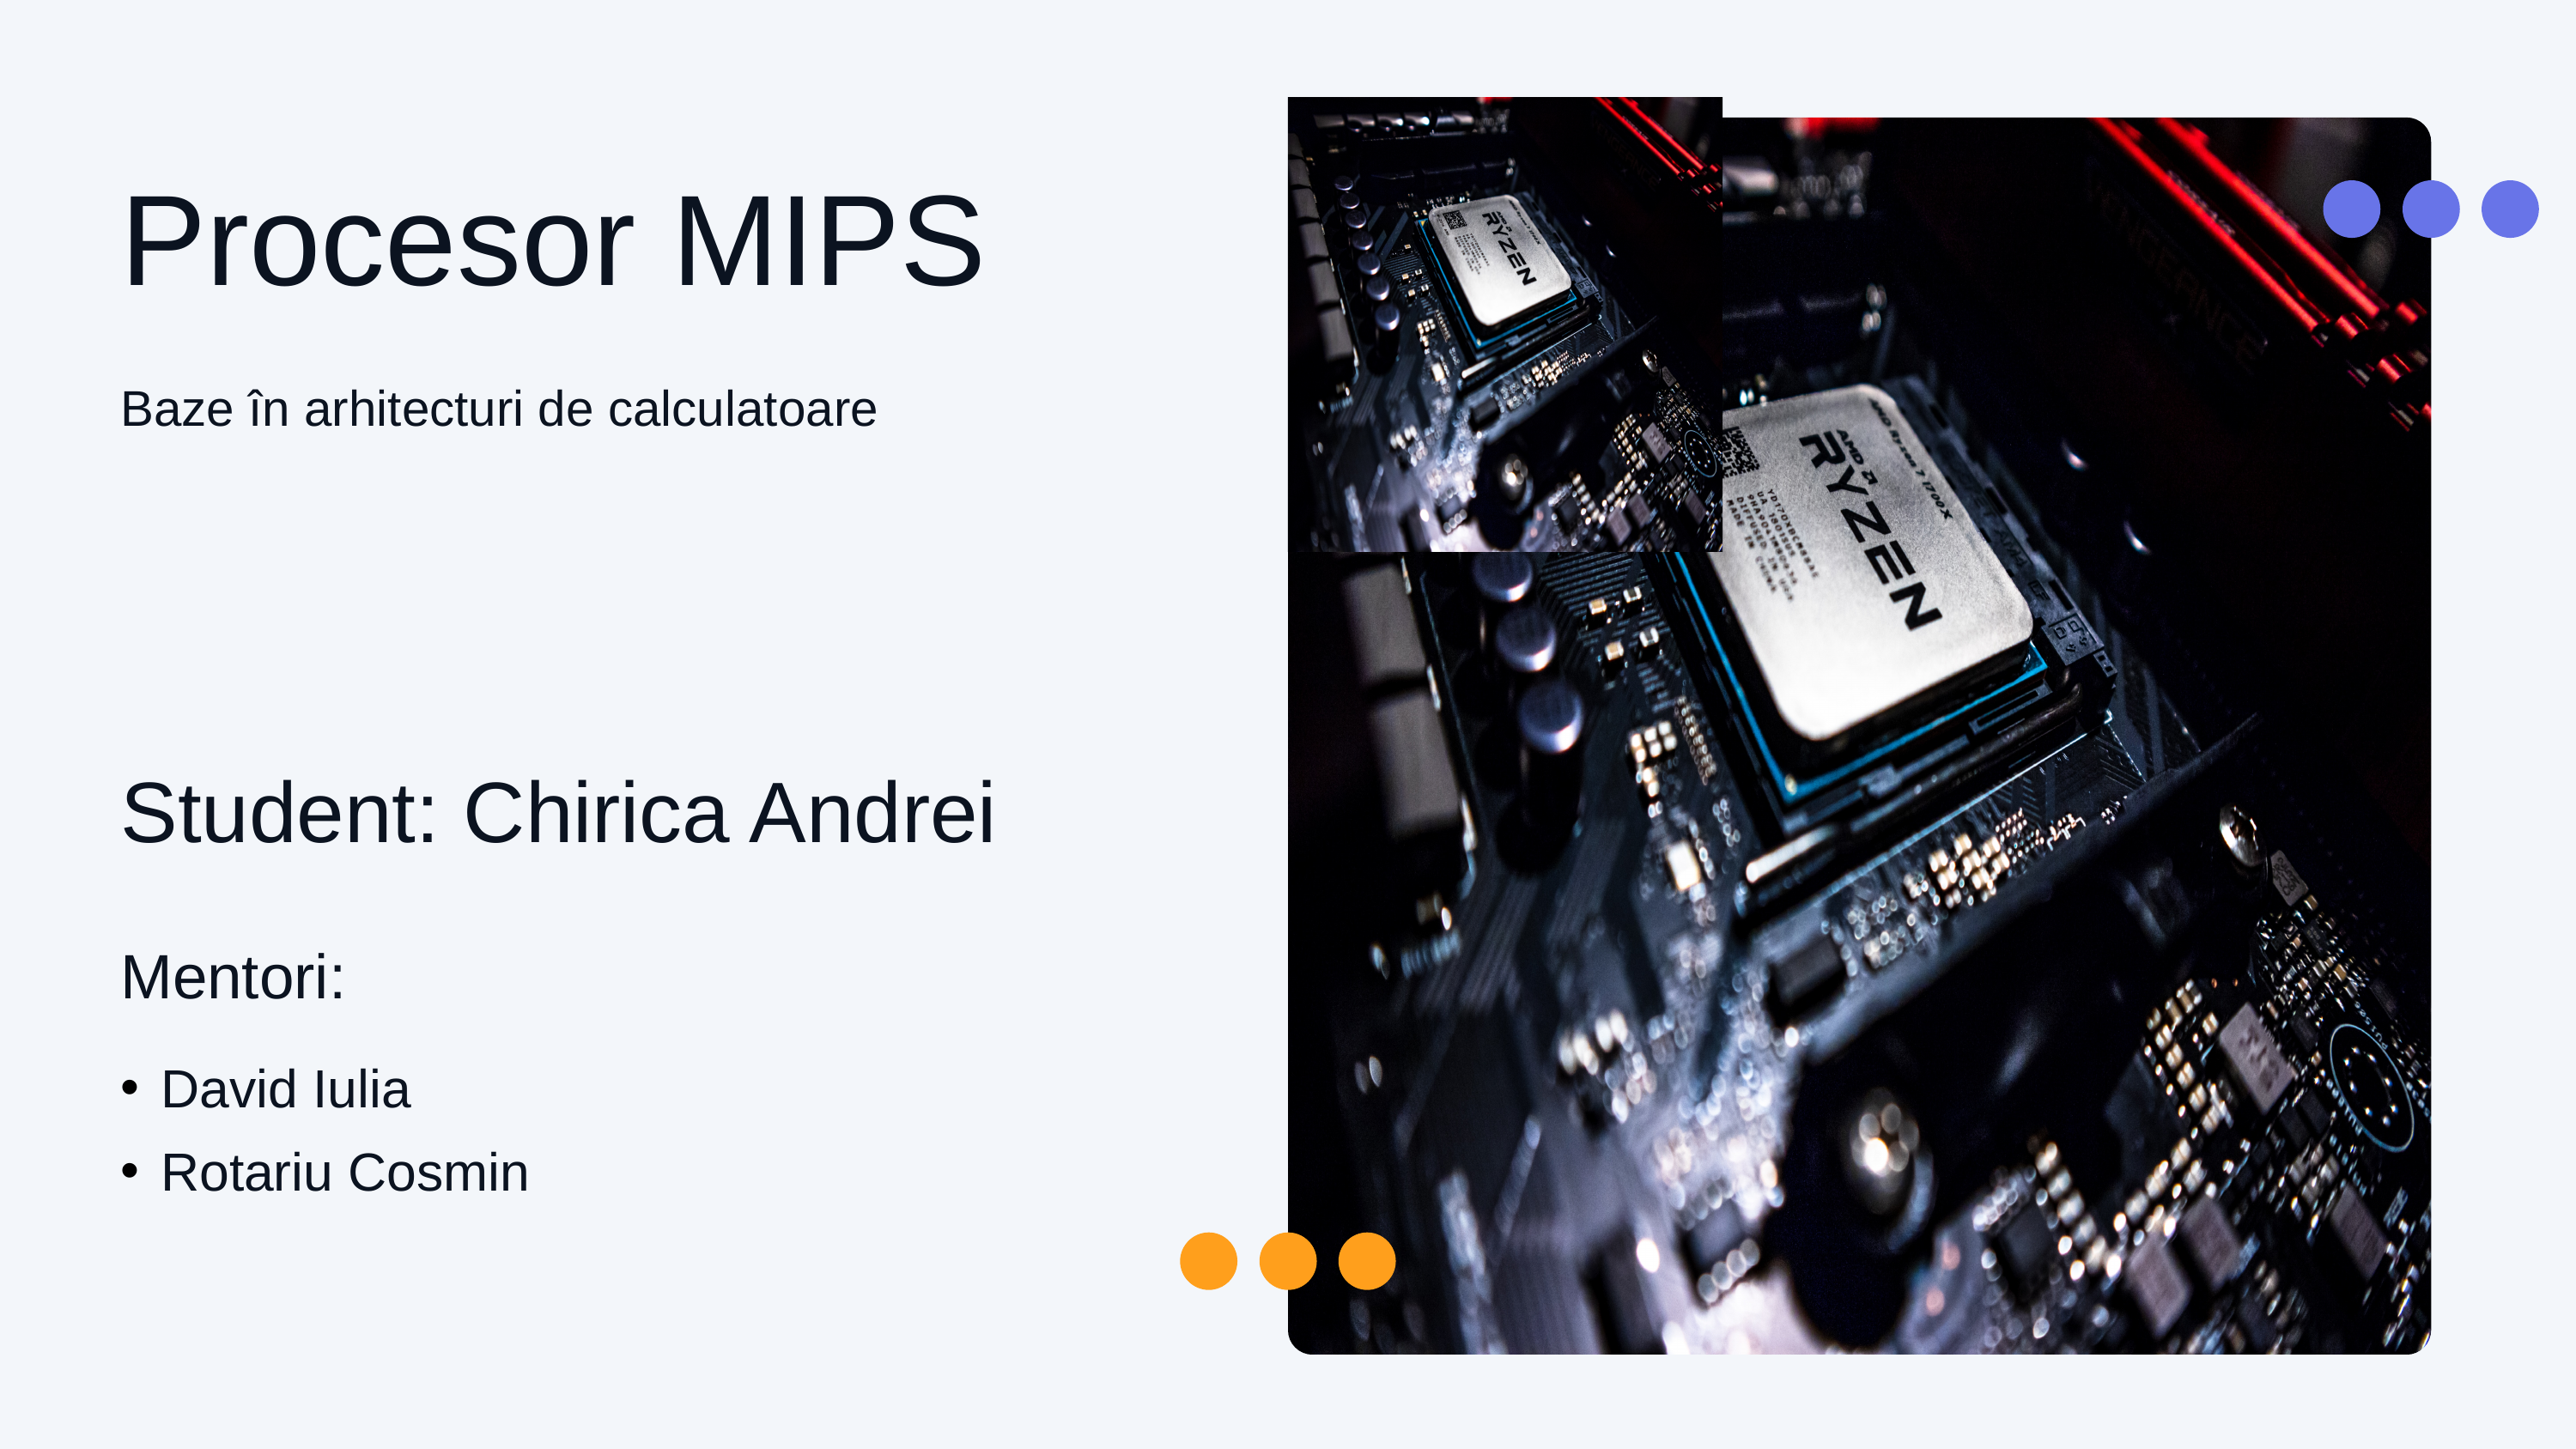

Procesor MIPS

Baze în arhitecturi de calculatoare
Student: Chirica Andrei
Mentori:
David Iulia
Rotariu Cosmin